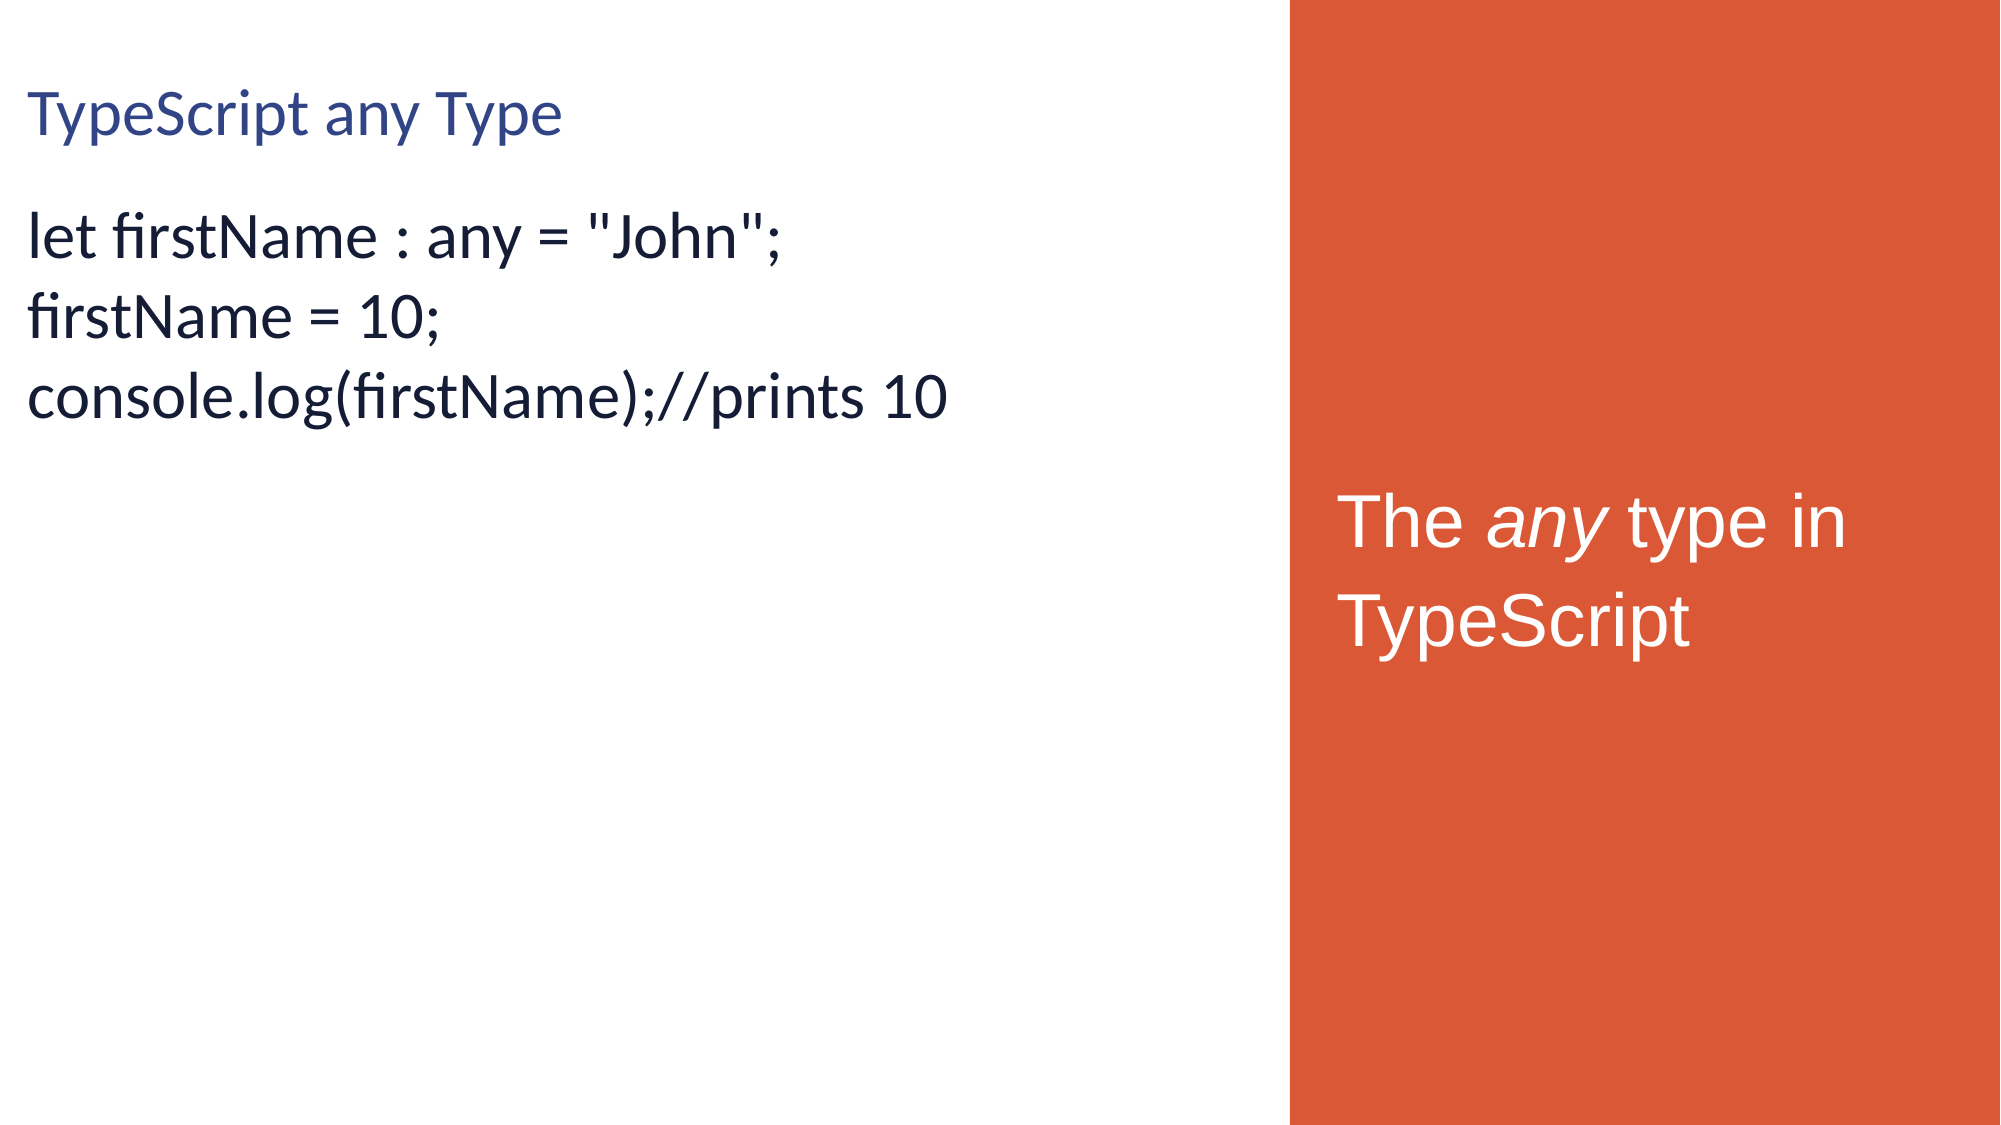

TypeScript any Type
let firstName : any = "John";
firstName = 10;
console.log(firstName);//prints 10
The any type in TypeScript